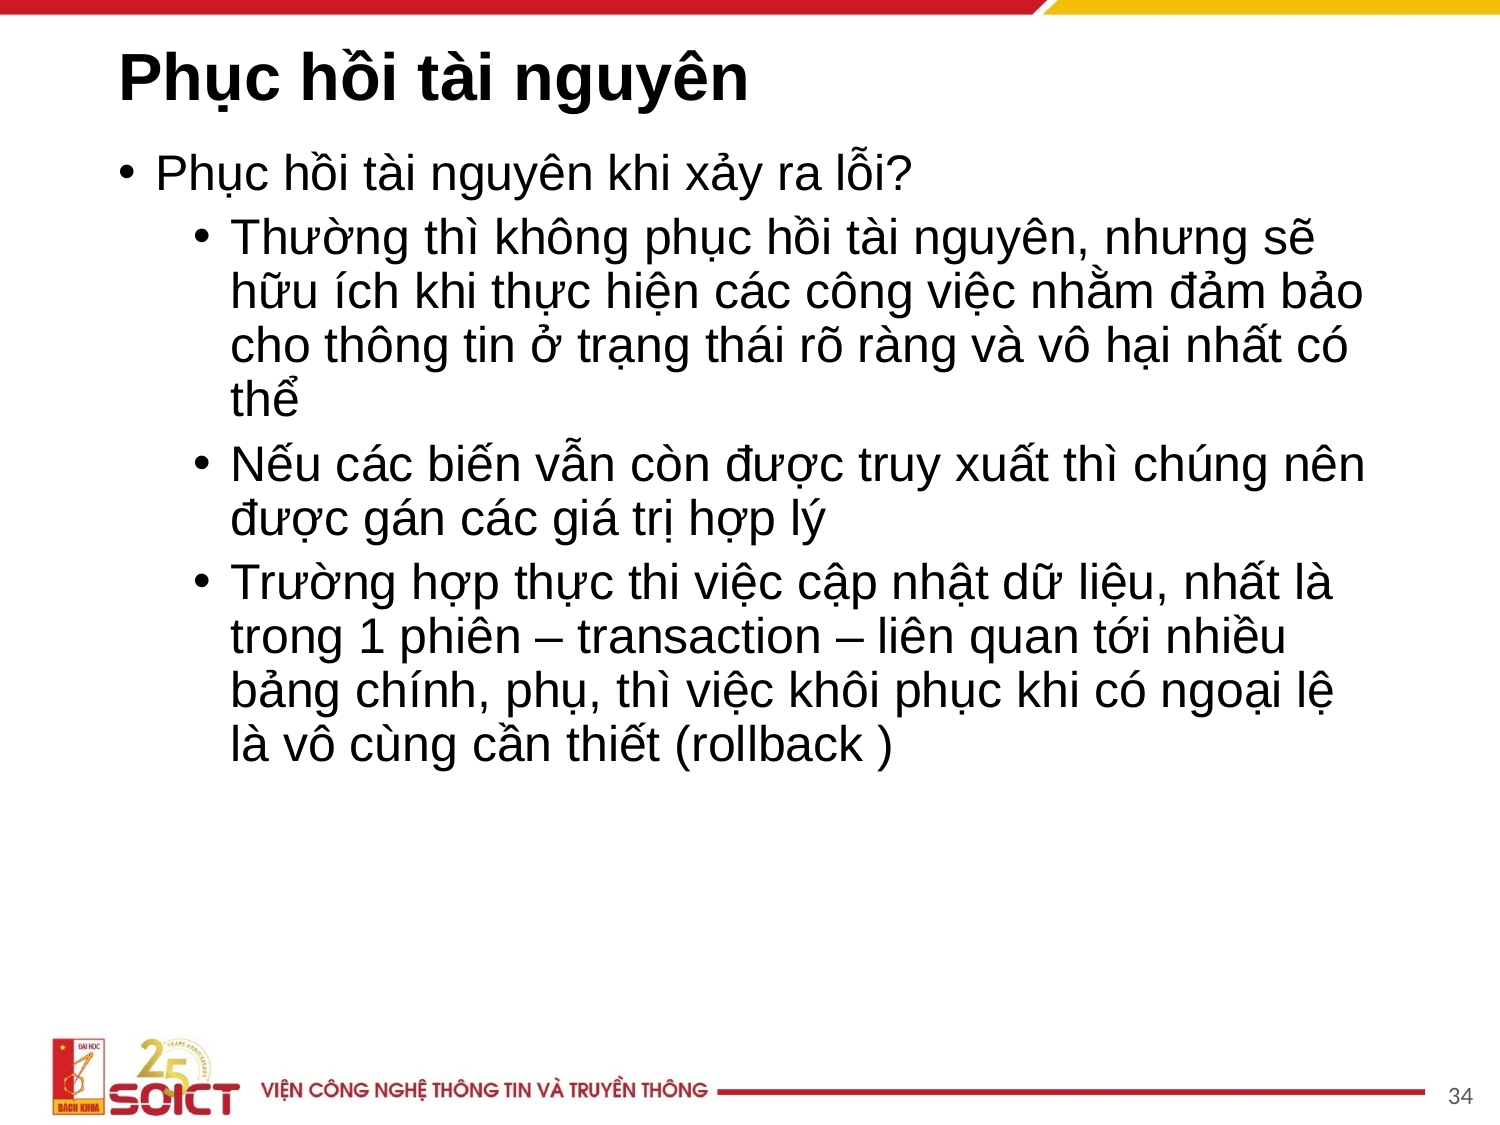

# Phục hồi tài nguyên
Phục hồi tài nguyên khi xảy ra lỗi?
Thường thì không phục hồi tài nguyên, nhưng sẽ hữu ích khi thực hiện các công việc nhằm đảm bảo cho thông tin ở trạng thái rõ ràng và vô hại nhất có thể
Nếu các biến vẫn còn được truy xuất thì chúng nên được gán các giá trị hợp lý
Trường hợp thực thi việc cập nhật dữ liệu, nhất là trong 1 phiên – transaction – liên quan tới nhiều bảng chính, phụ, thì việc khôi phục khi có ngoại lệ là vô cùng cần thiết (rollback )
34